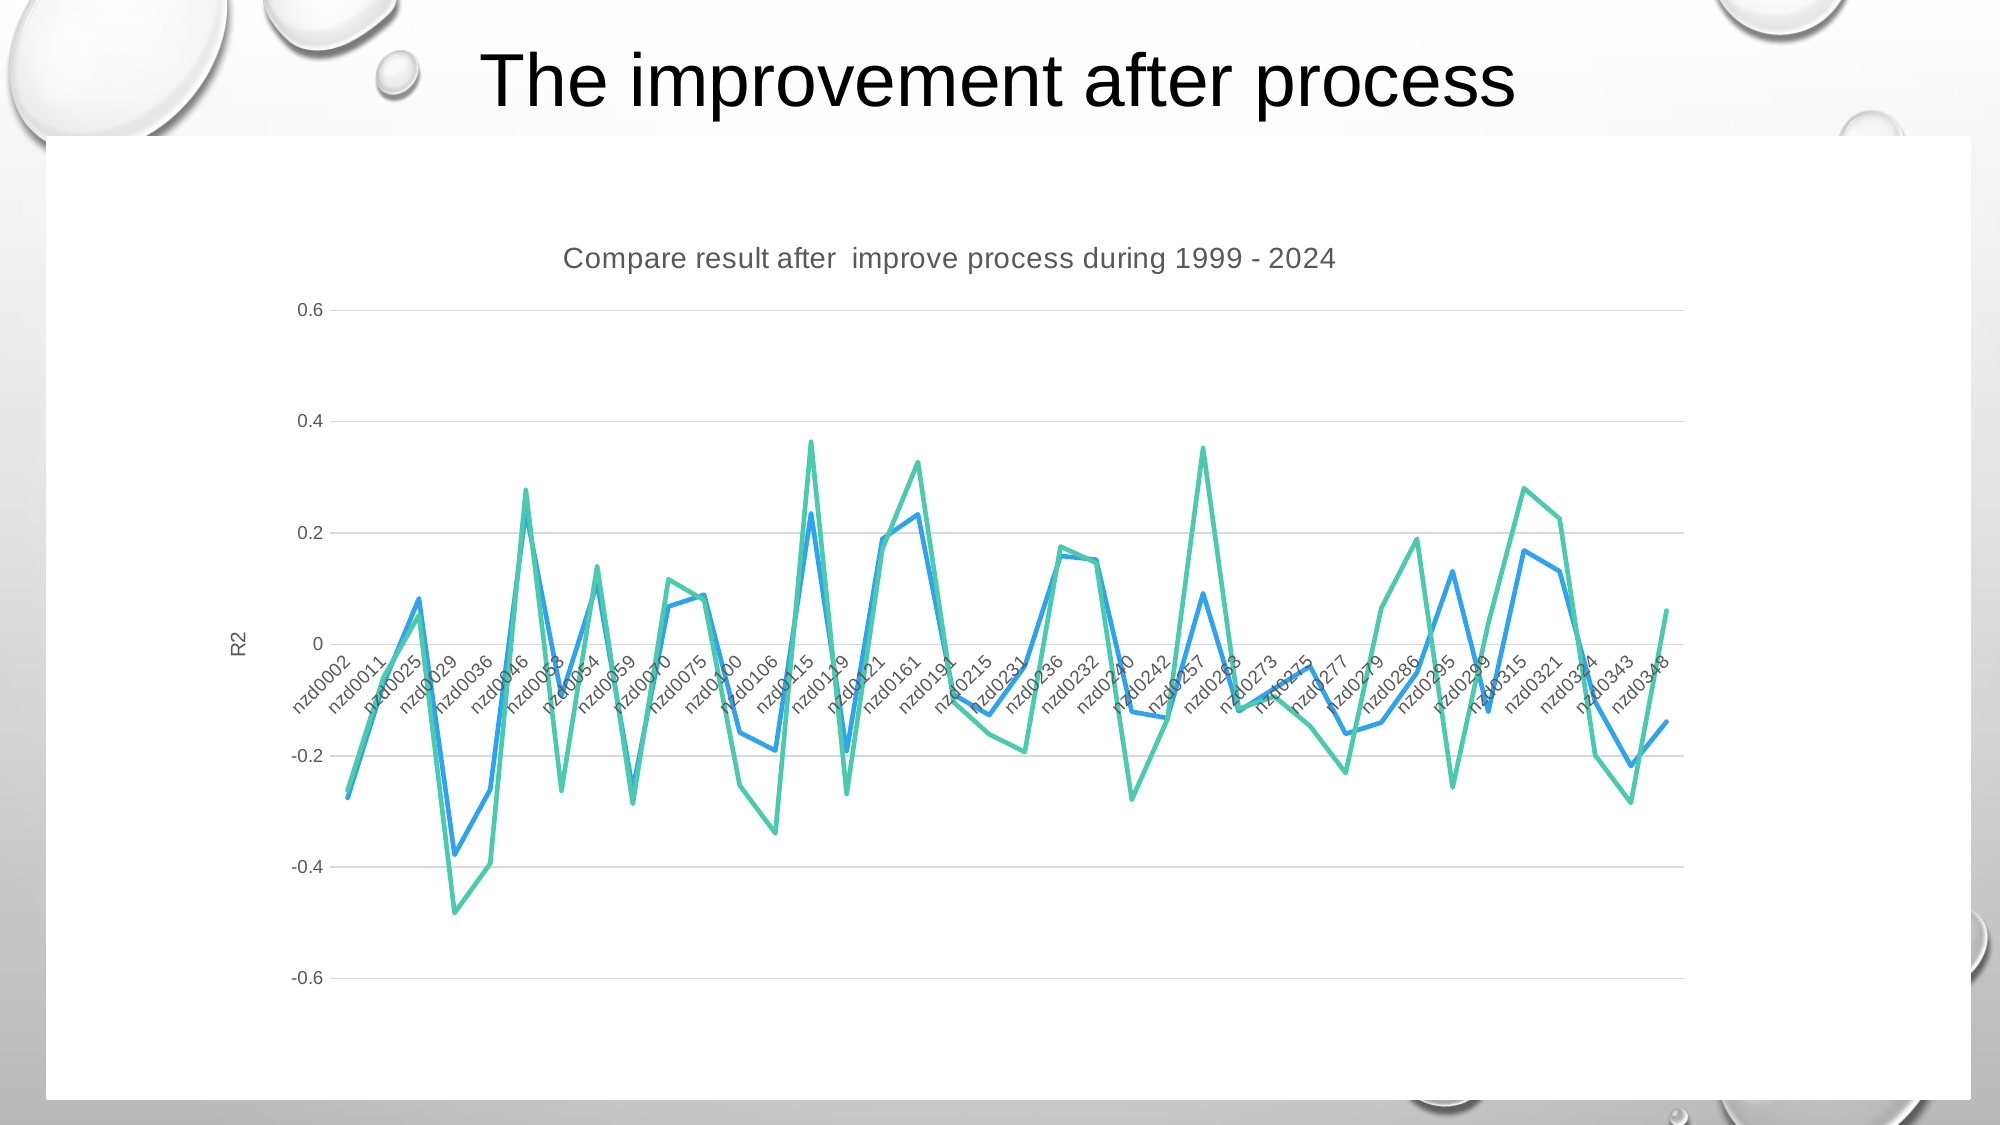

# The improvement after process

### Chart: Compare result after  improve process during 1999 - 2024

| Category | previous | latest |
|---|---|---|
| nzd0002 | -0.275818548244734 | -0.26203396518417 |
| nzd0011 | -0.0725337723666248 | -0.0600053680792454 |
| nzd0025 | 0.0825008062230097 | 0.0524848426190991 |
| nzd0029 | -0.377791052269798 | -0.482306294016851 |
| nzd0036 | -0.260590358039326 | -0.393597218942776 |
| nzd0046 | 0.240262286819544 | 0.277733613904874 |
| nzd0053 | -0.0922855972254064 | -0.262748723435399 |
| nzd0054 | 0.11018720265801 | 0.140793769139077 |
| nzd0059 | -0.260698810927679 | -0.286257872887005 |
| nzd0070 | 0.0681036046421024 | 0.116996396248879 |
| nzd0075 | 0.0894097761463105 | 0.0795525442670449 |
| nzd0100 | -0.158084960375341 | -0.253136050214852 |
| nzd0106 | -0.190586470712506 | -0.339239235224601 |
| nzd0115 | 0.235577131078578 | 0.364084548039537 |
| nzd0119 | -0.192126013319305 | -0.268712296209884 |
| nzd0121 | 0.189491054479397 | 0.171080608355035 |
| nzd0161 | 0.233784564471994 | 0.327777006013726 |
| nzd0191 | -0.0902179278627239 | -0.103737790897369 |
| nzd0215 | -0.126959534127703 | -0.16143870041925 |
| nzd0231 | -0.038738658215877 | -0.193155540293818 |
| nzd0236 | 0.158980868547462 | 0.175832591799218 |
| nzd0232 | 0.15243297881932 | 0.146612710079774 |
| nzd0240 | -0.120912085822062 | -0.278804003492709 |
| nzd0242 | -0.132319123063063 | -0.134340589883624 |
| nzd0257 | 0.0919544437943323 | 0.352743200423173 |
| nzd0263 | -0.119973189725003 | -0.115859588435689 |
| nzd0273 | -0.0790241193689422 | -0.0935816645304055 |
| nzd0275 | -0.0393506693164612 | -0.146552098781138 |
| nzd0277 | -0.160822660006125 | -0.230918789867576 |
| nzd0279 | -0.140140759554518 | 0.0651832114979117 |
| nzd0286 | -0.0504537277954922 | 0.189689558442828 |
| nzd0295 | 0.131465068079437 | -0.257020142530983 |
| nzd0299 | -0.120979934774435 | 0.0378458907089067 |
| nzd0315 | 0.168899413226091 | 0.280665336746415 |
| nzd0321 | 0.131510950707807 | 0.22601824656354 |
| nzd0324 | -0.103105883875644 | -0.199114406604621 |
| nzd0343 | -0.218413449642909 | -0.284541472217085 |
| nzd0348 | -0.138707051606149 | 0.0606627537940014 |